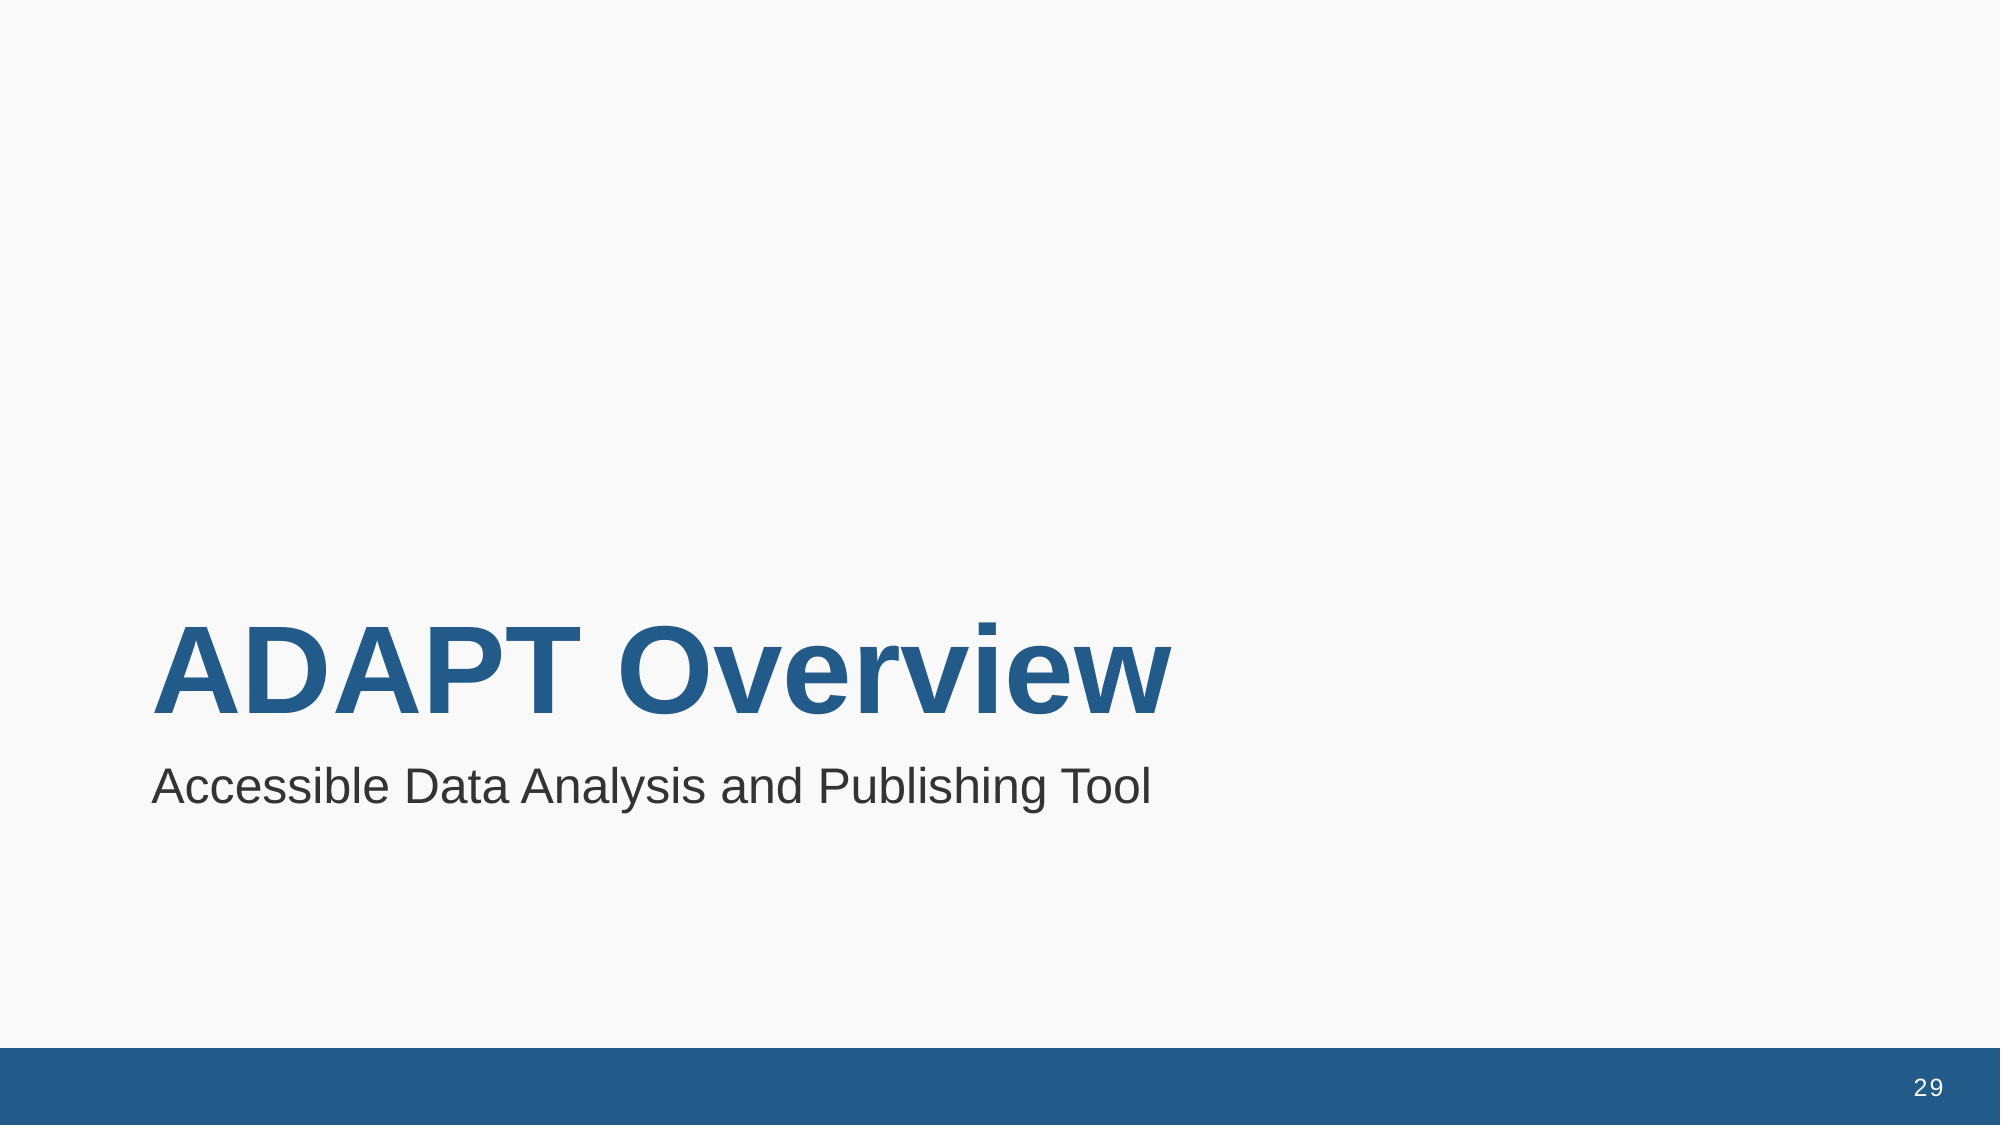

# ADAPT Overview
Accessible Data Analysis and Publishing Tool